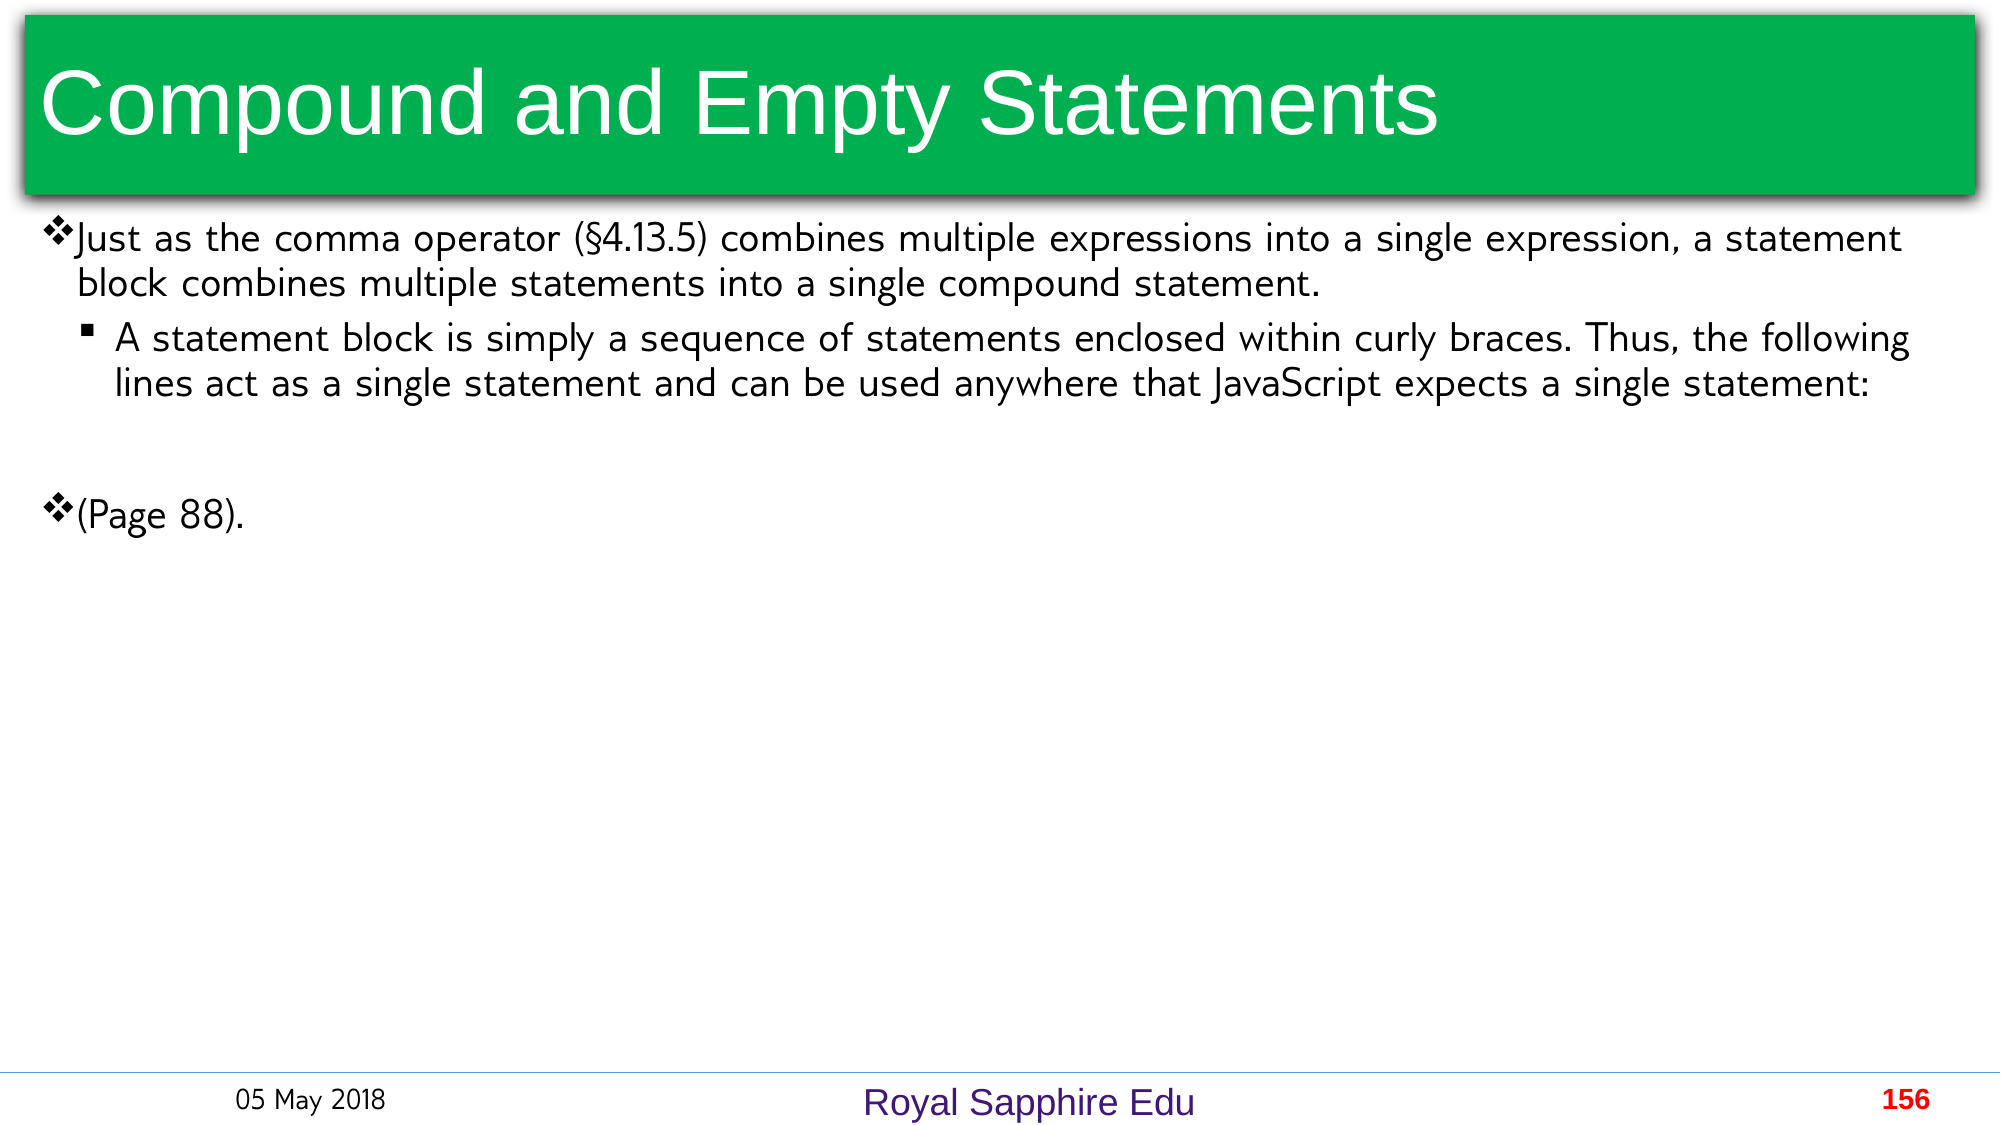

# Compound and Empty Statements
Just as the comma operator (§4.13.5) combines multiple expressions into a single expression, a statement block combines multiple statements into a single compound statement.
A statement block is simply a sequence of statements enclosed within curly braces. Thus, the following lines act as a single statement and can be used anywhere that JavaScript expects a single statement:

(Page 88).
05 May 2018
156